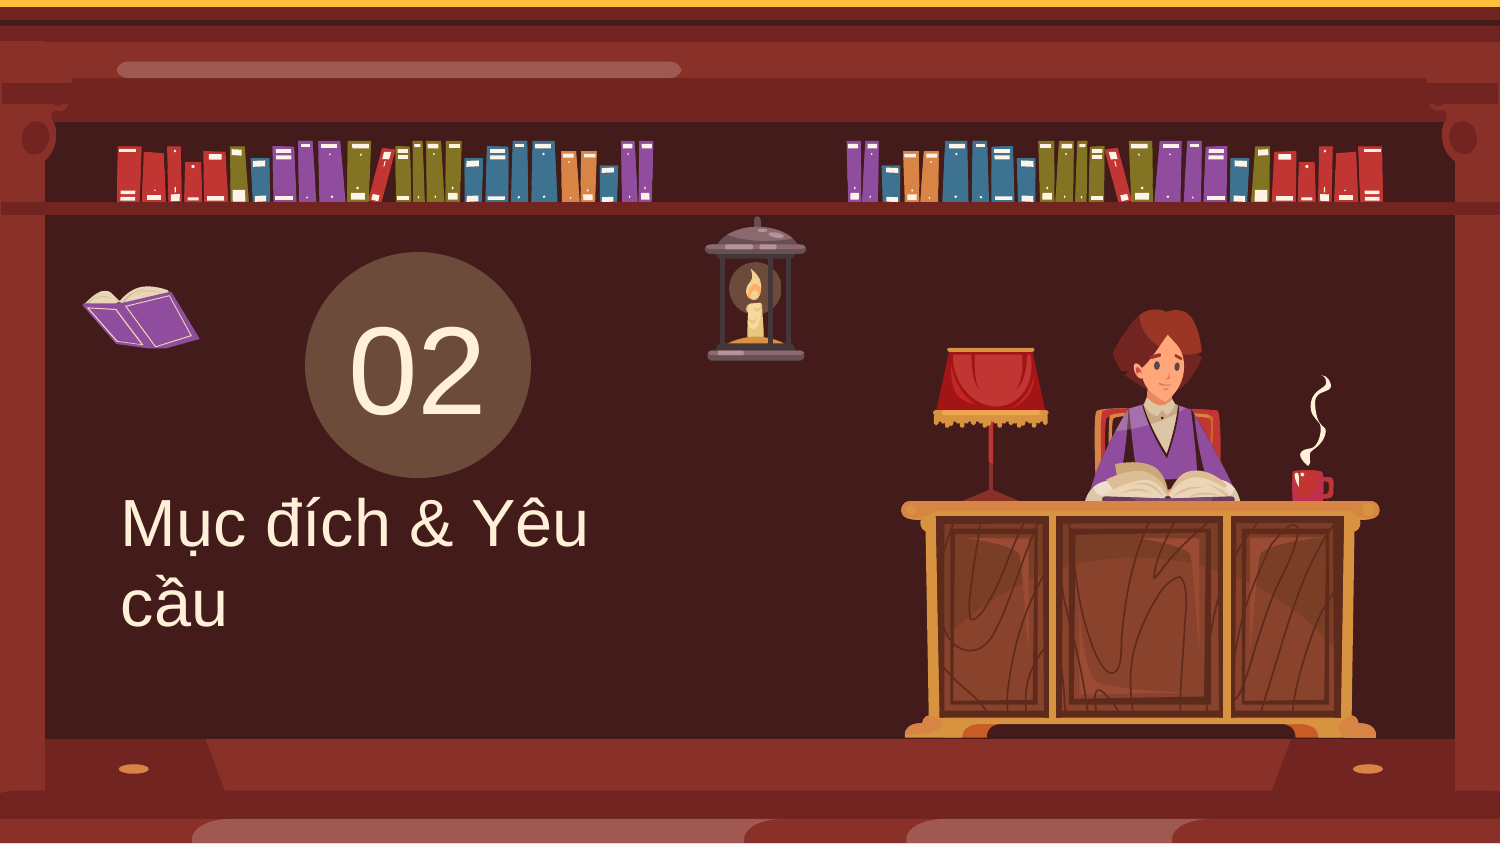

02

# Mục đích & Yêu cầu